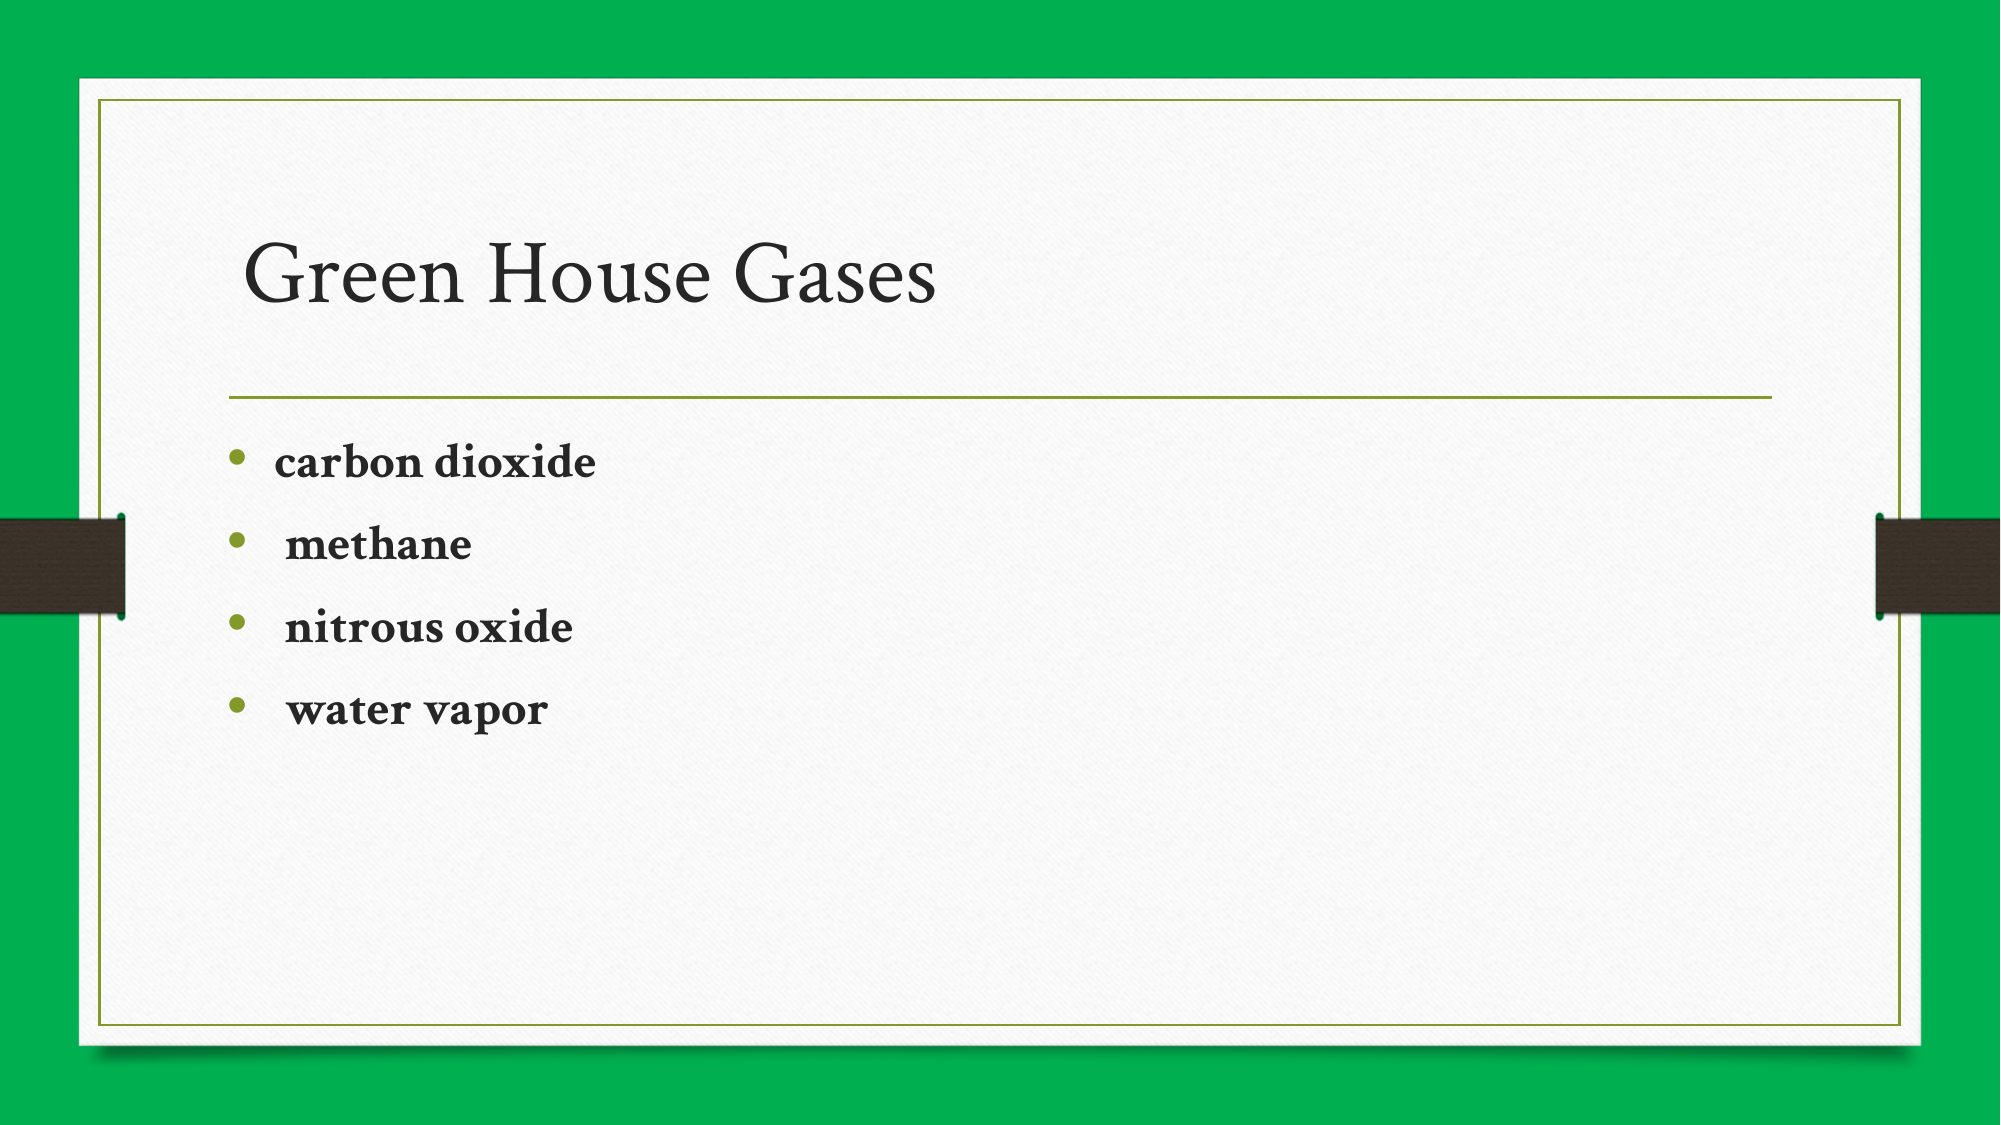

# Green House Gases
carbon dioxide
 methane
 nitrous oxide
 water vapor